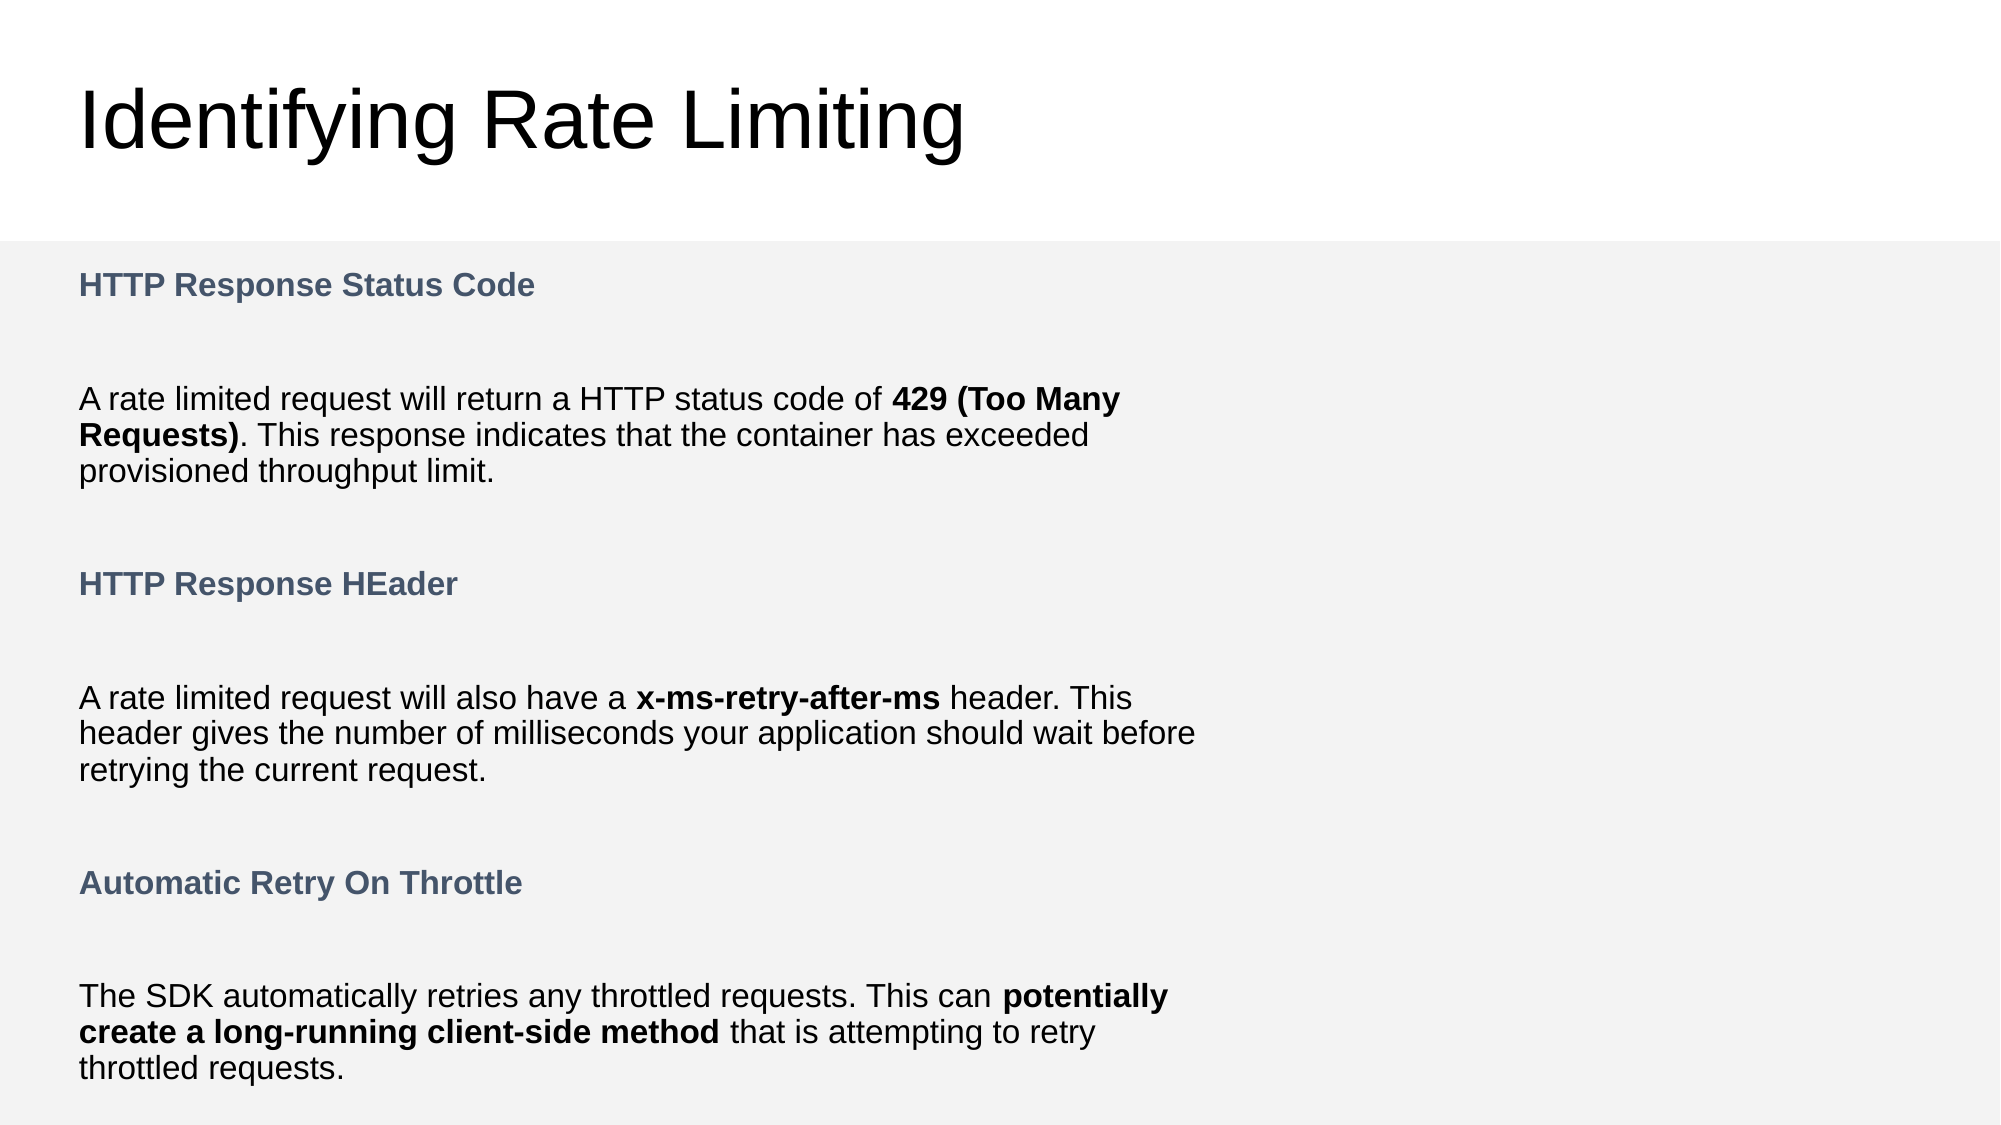

# Identifying Rate Limiting
HTTP Response Status Code

A rate limited request will return a HTTP status code of 429 (Too Many Requests). This response indicates that the container has exceeded provisioned throughput limit.

HTTP Response HEader

A rate limited request will also have a x-ms-retry-after-ms header. This header gives the number of milliseconds your application should wait before retrying the current request.

Automatic Retry On Throttle

The SDK automatically retries any throttled requests. This can potentially create a long-running client-side method that is attempting to retry throttled requests.